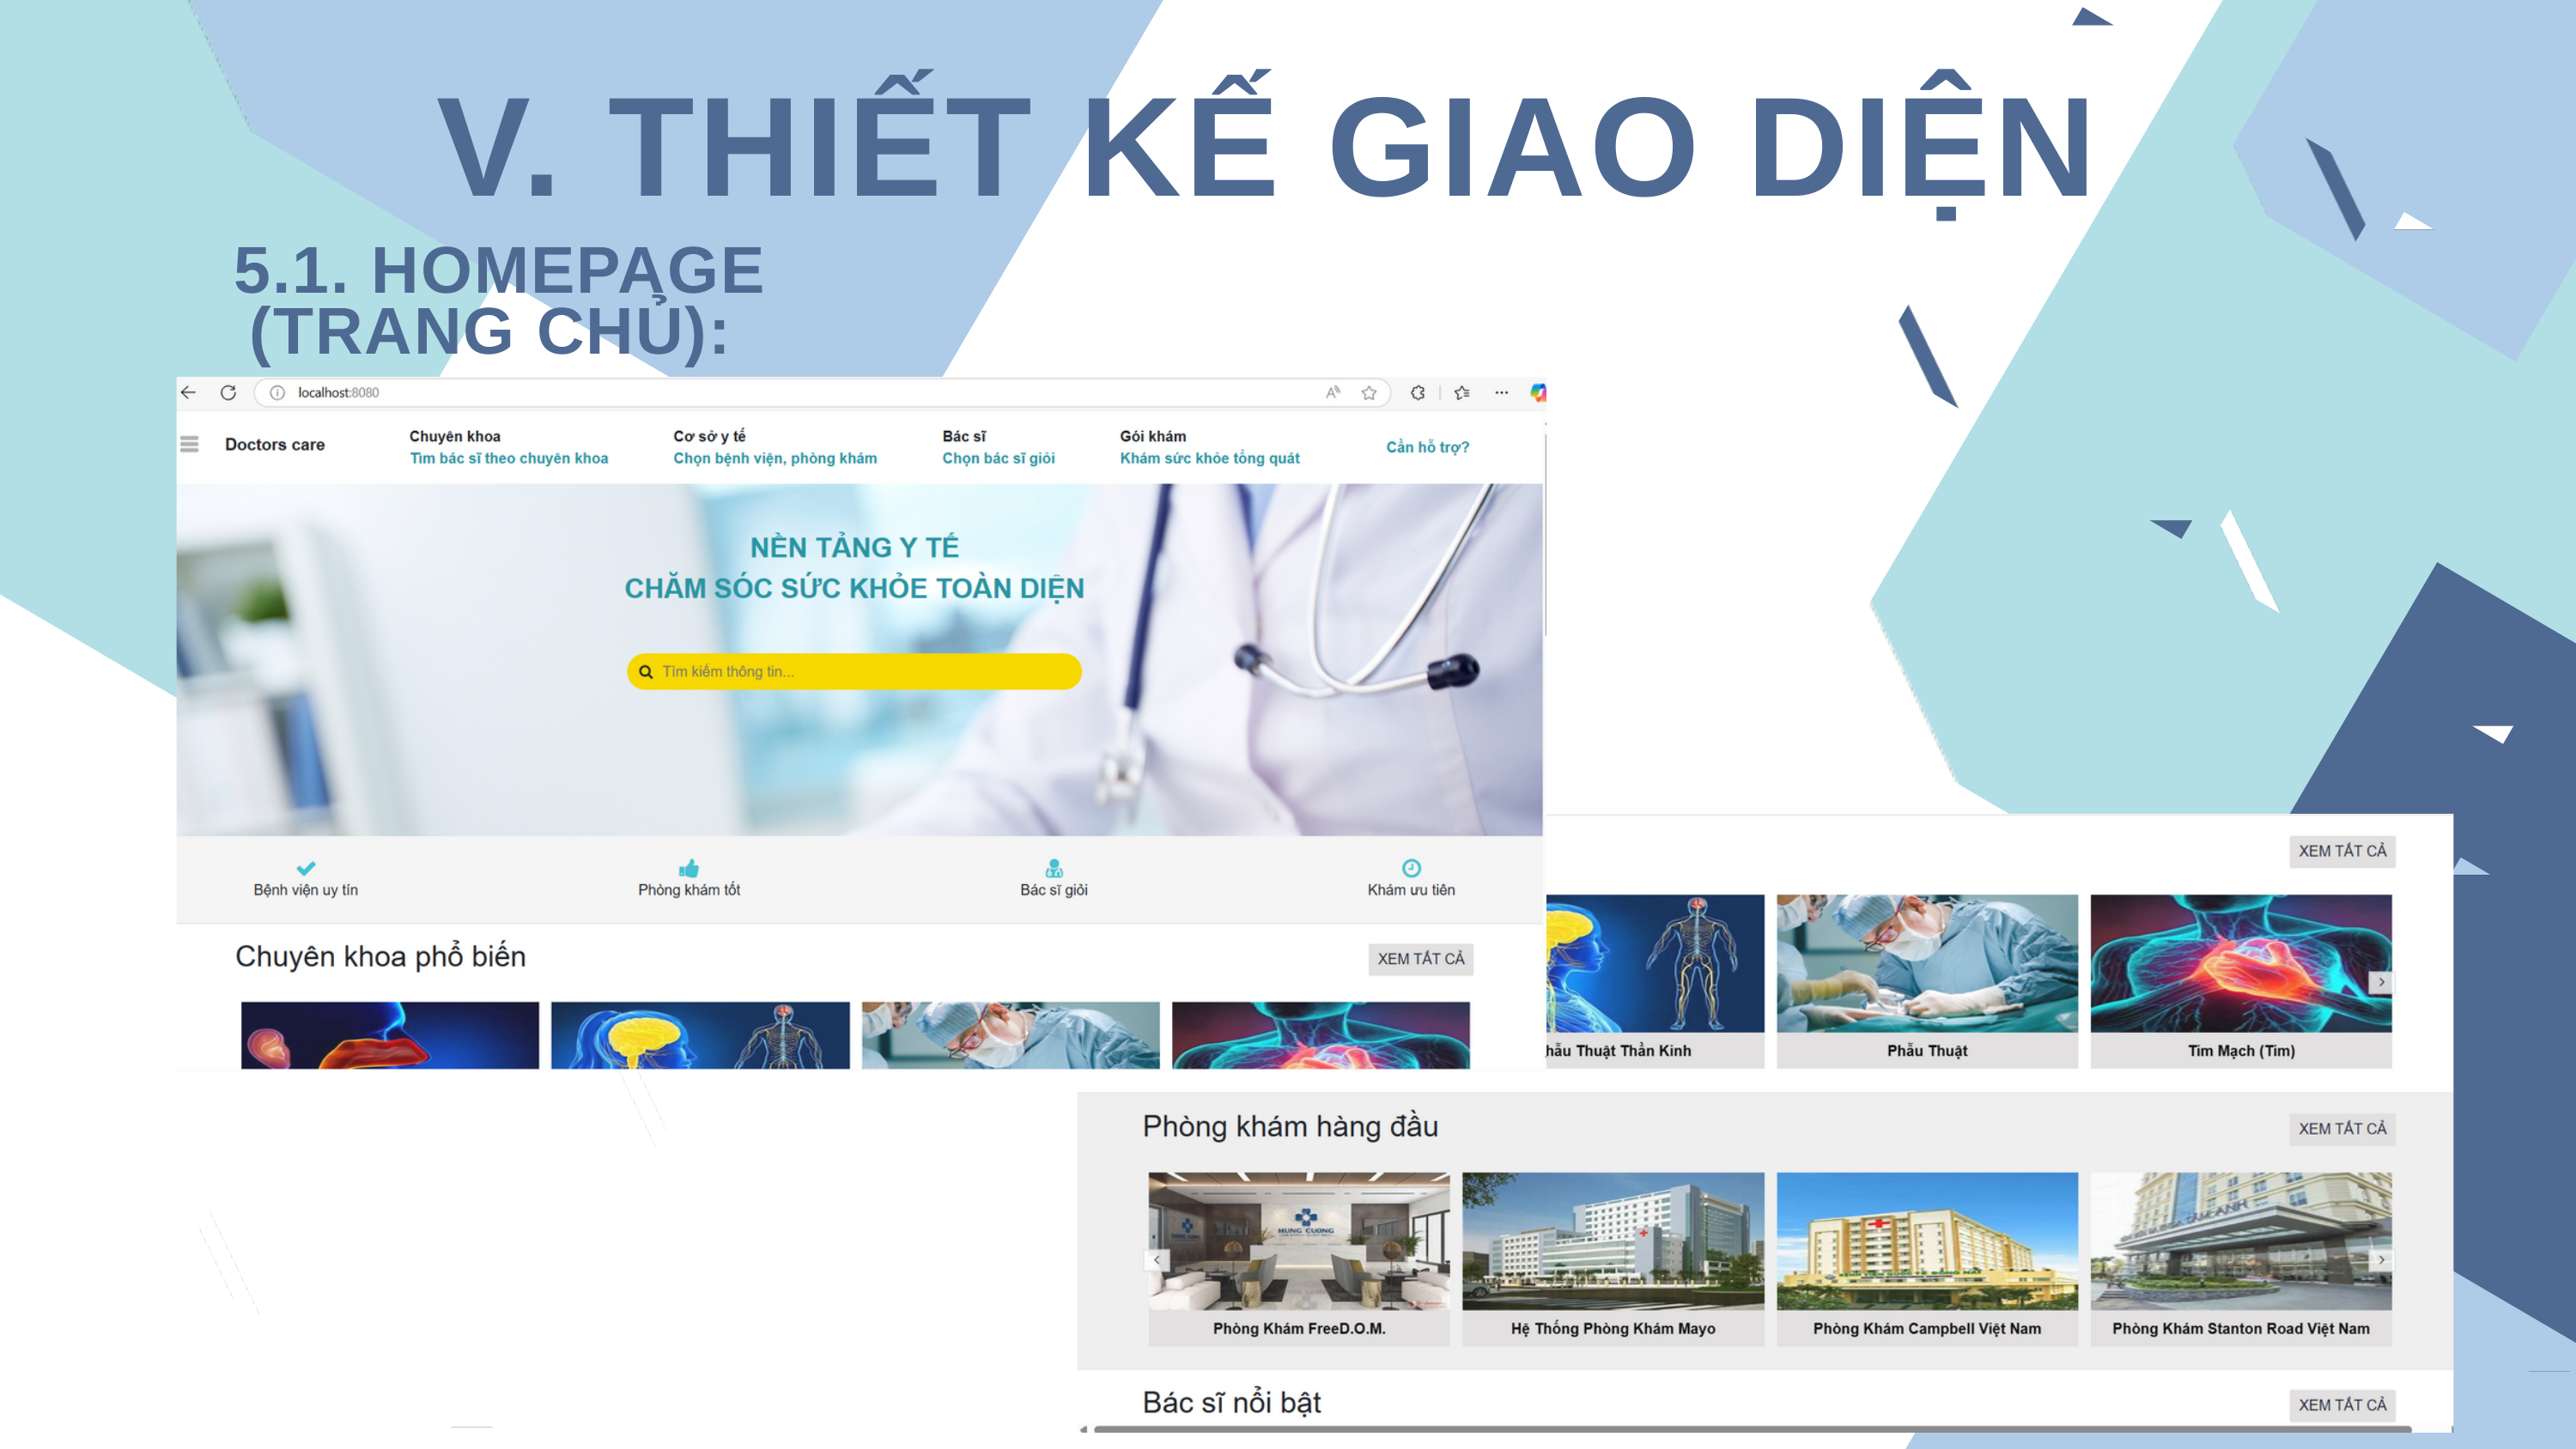

V. THIẾT KẾ GIAO DIỆN

5.1. HOMEPAGE (TRANG CHỦ):